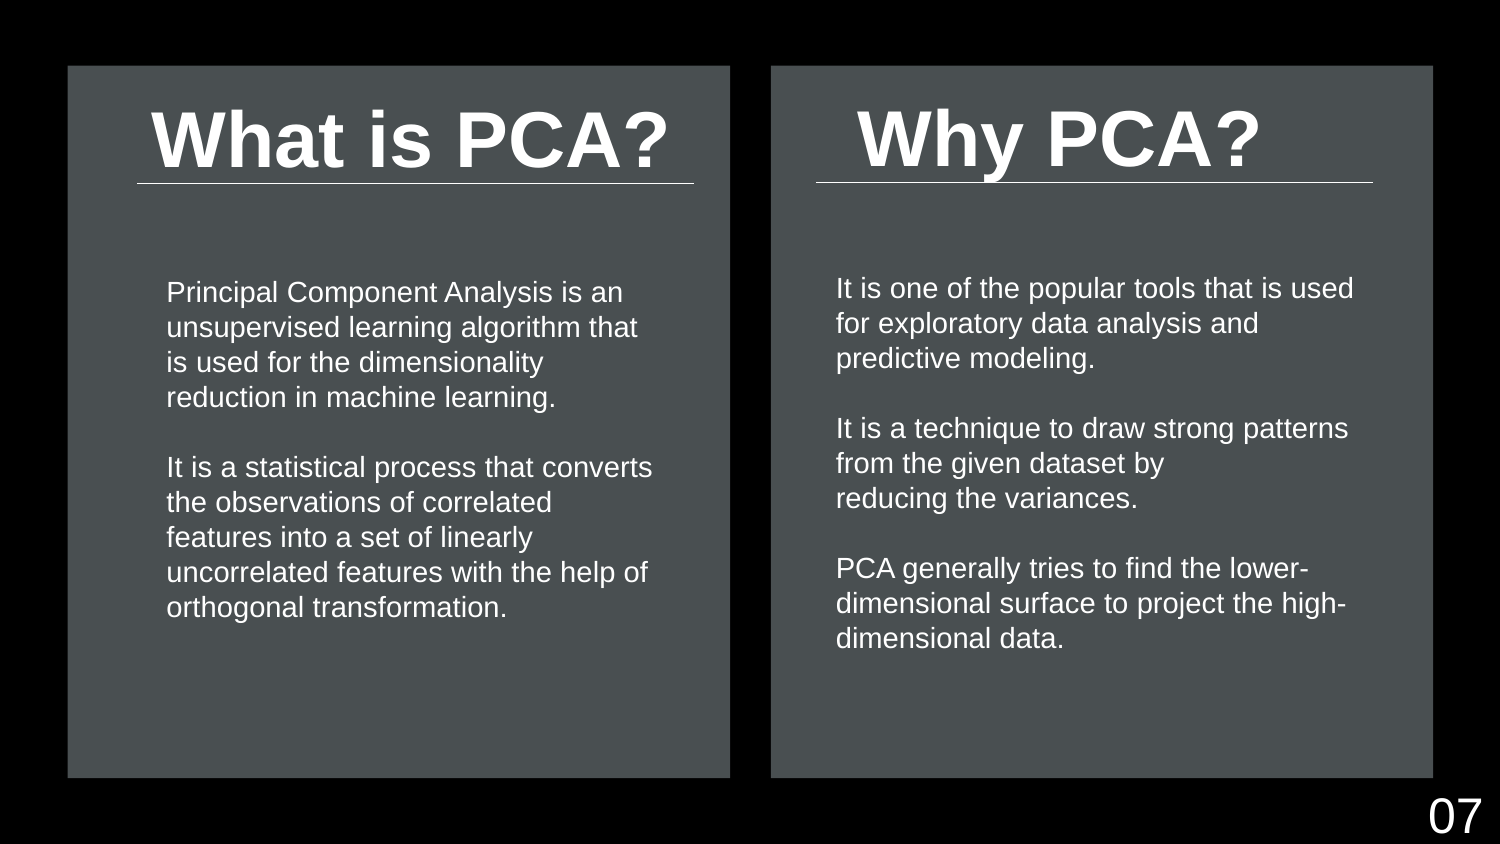

# Why PCA?
What is PCA?
It is one of the popular tools that is used for exploratory data analysis and predictive modeling.

It is a technique to draw strong patterns from the given dataset by reducing the variances.

PCA generally tries to find the lower-dimensional surface to project the high-dimensional data.

Principal Component Analysis is an unsupervised learning algorithm that is used for the dimensionality reduction in machine learning.

It is a statistical process that converts the observations of correlated features into a set of linearly uncorrelated features with the help of orthogonal transformation.
07